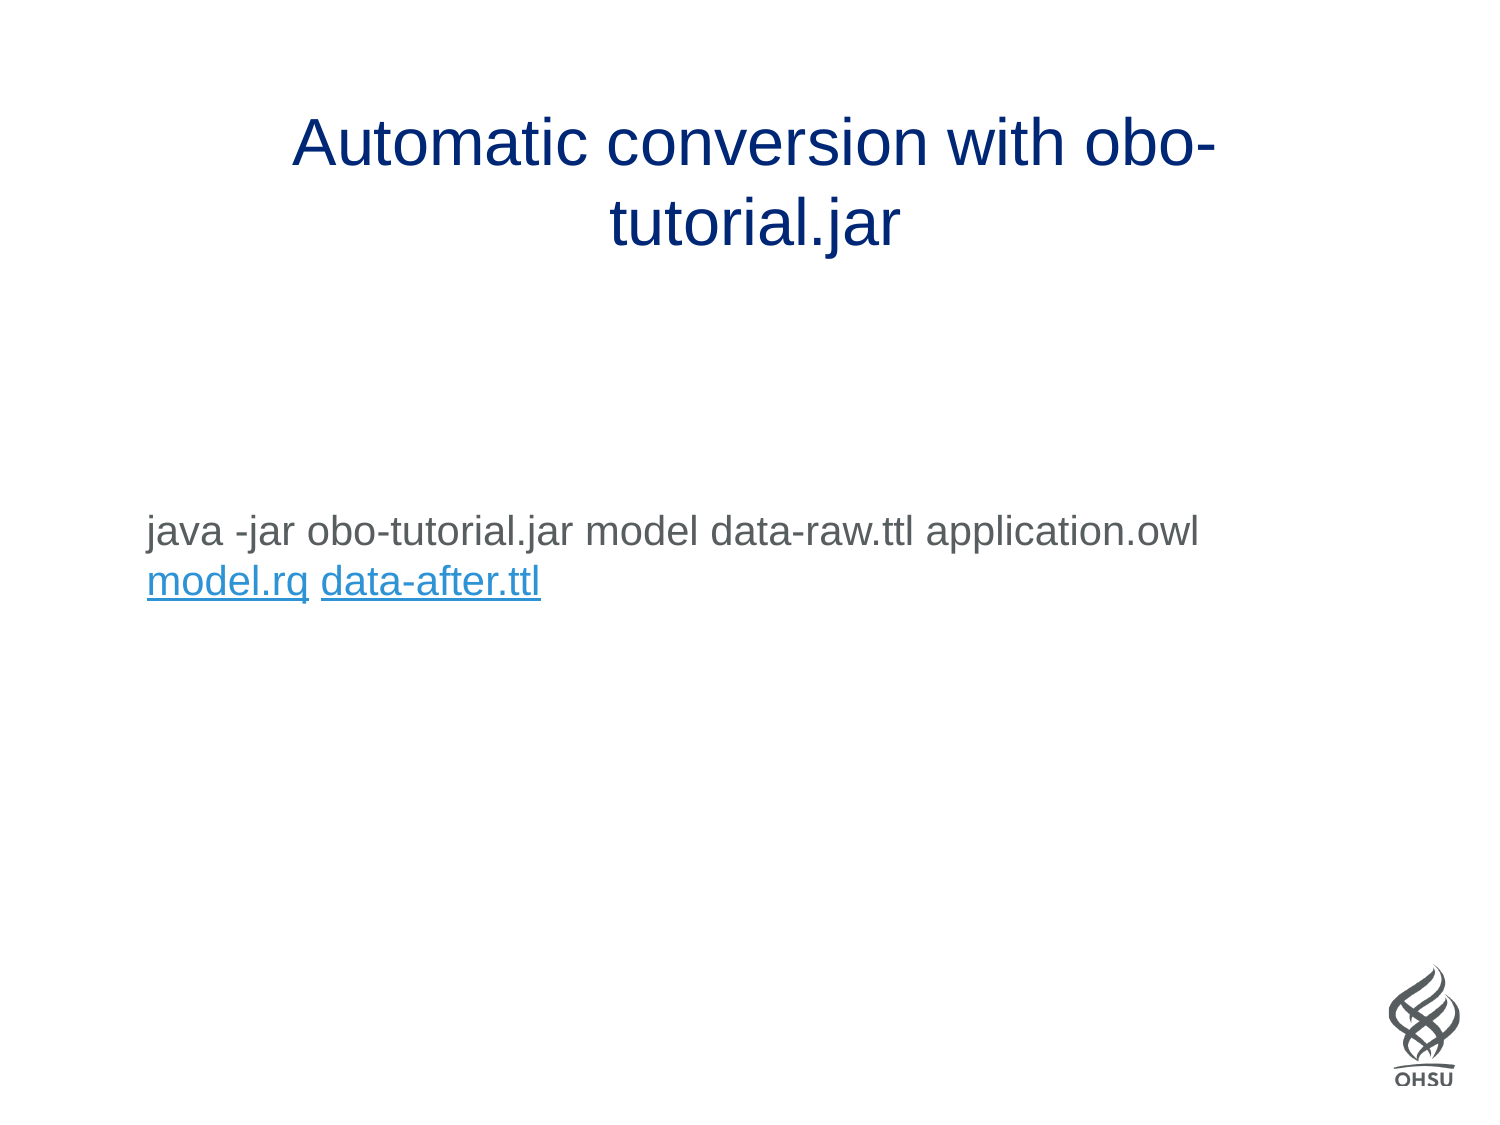

# Automatic conversion with obo-tutorial.jar
java -jar obo-tutorial.jar model data-raw.ttl application.owl model.rq data-after.ttl